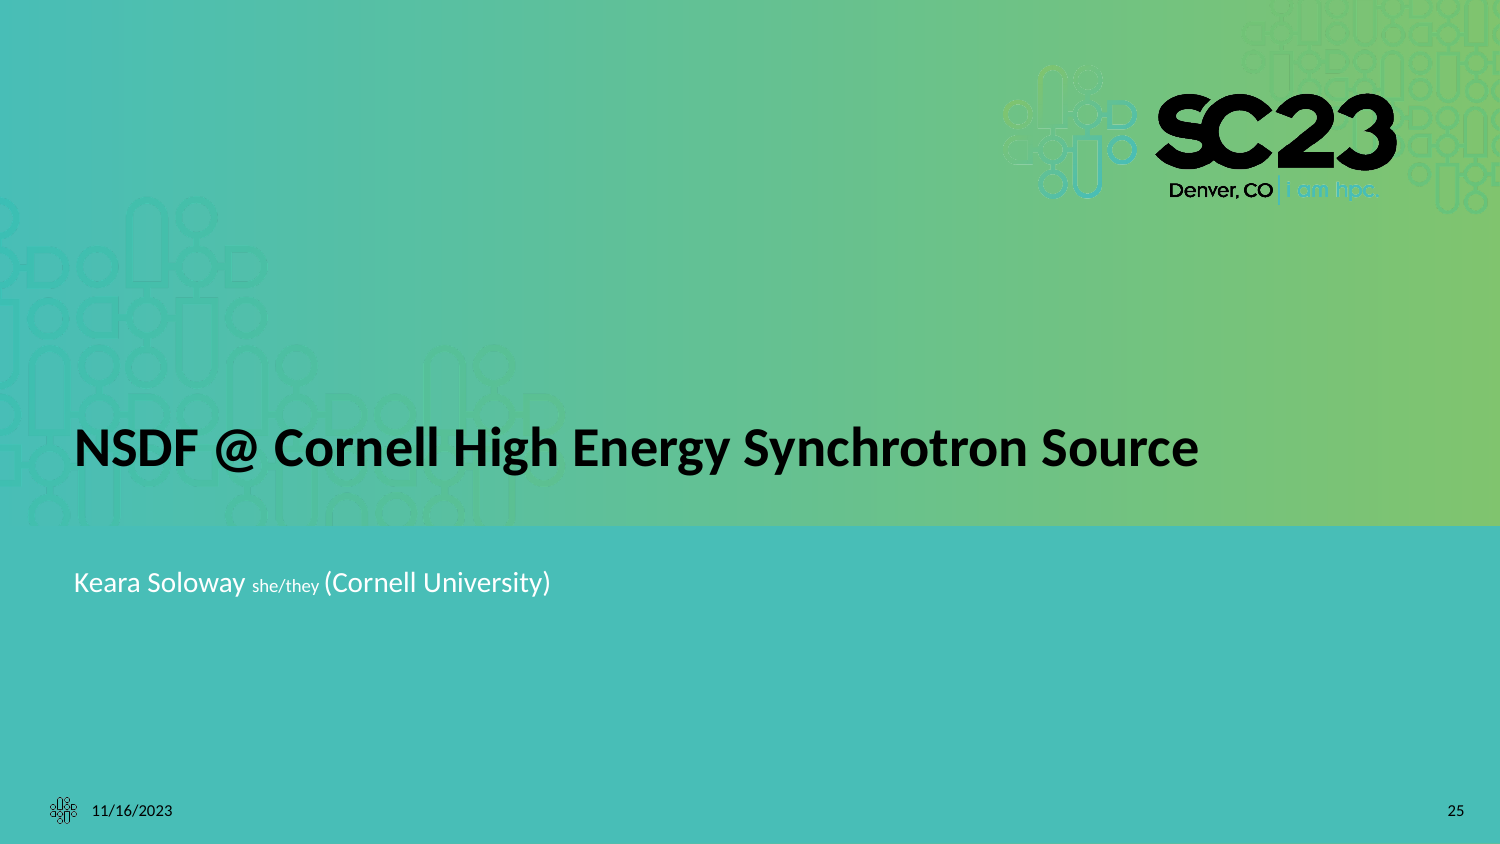

# NSDF @ Cornell High Energy Synchrotron Source
Keara Soloway she/they (Cornell University)
11/16/2023
25